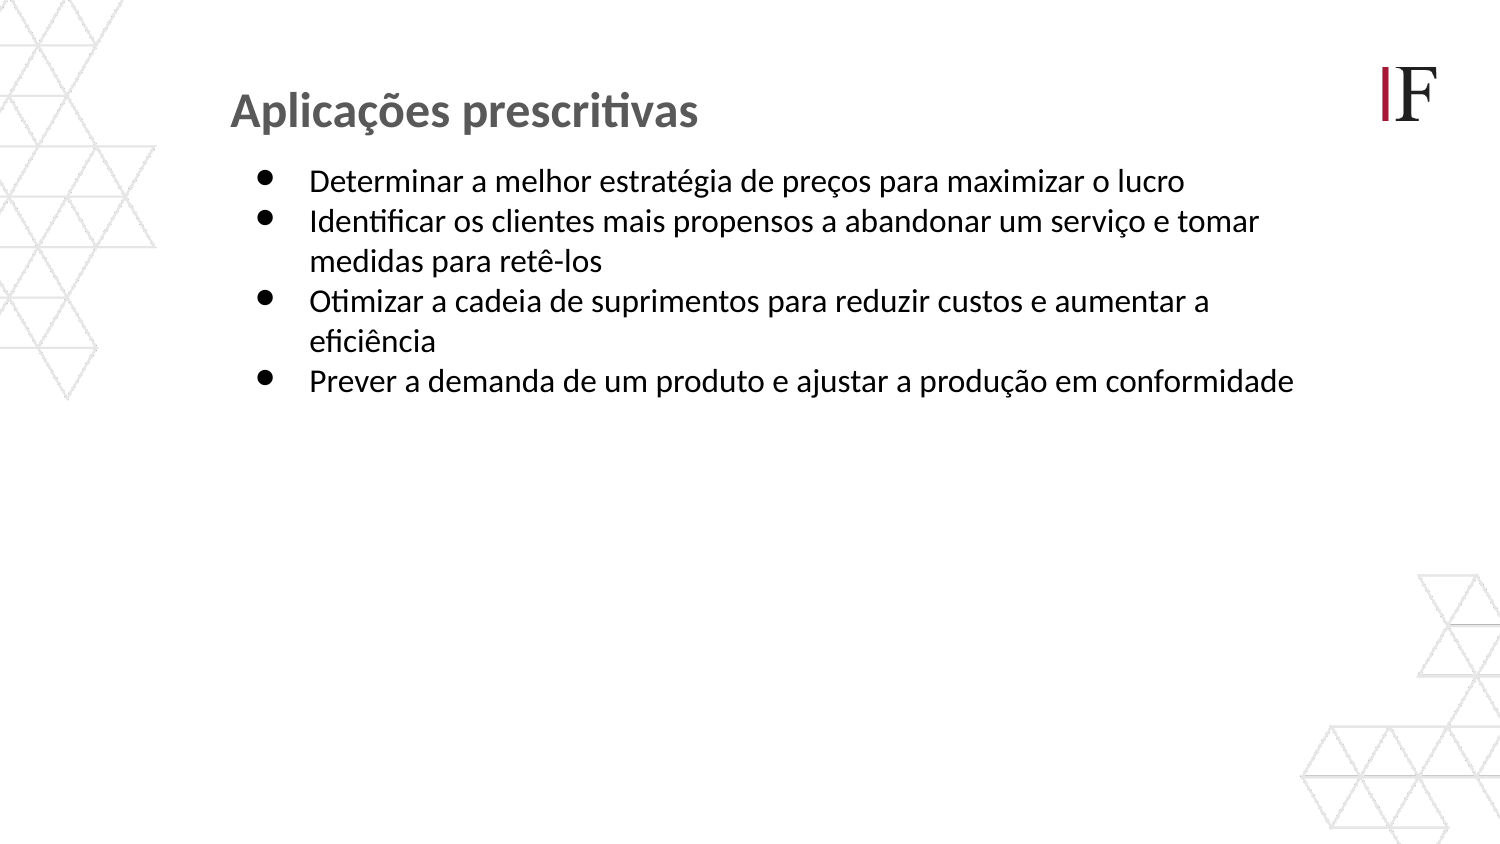

Aplicações prescritivas
Determinar a melhor estratégia de preços para maximizar o lucro
Identificar os clientes mais propensos a abandonar um serviço e tomar medidas para retê-los
Otimizar a cadeia de suprimentos para reduzir custos e aumentar a eficiência
Prever a demanda de um produto e ajustar a produção em conformidade